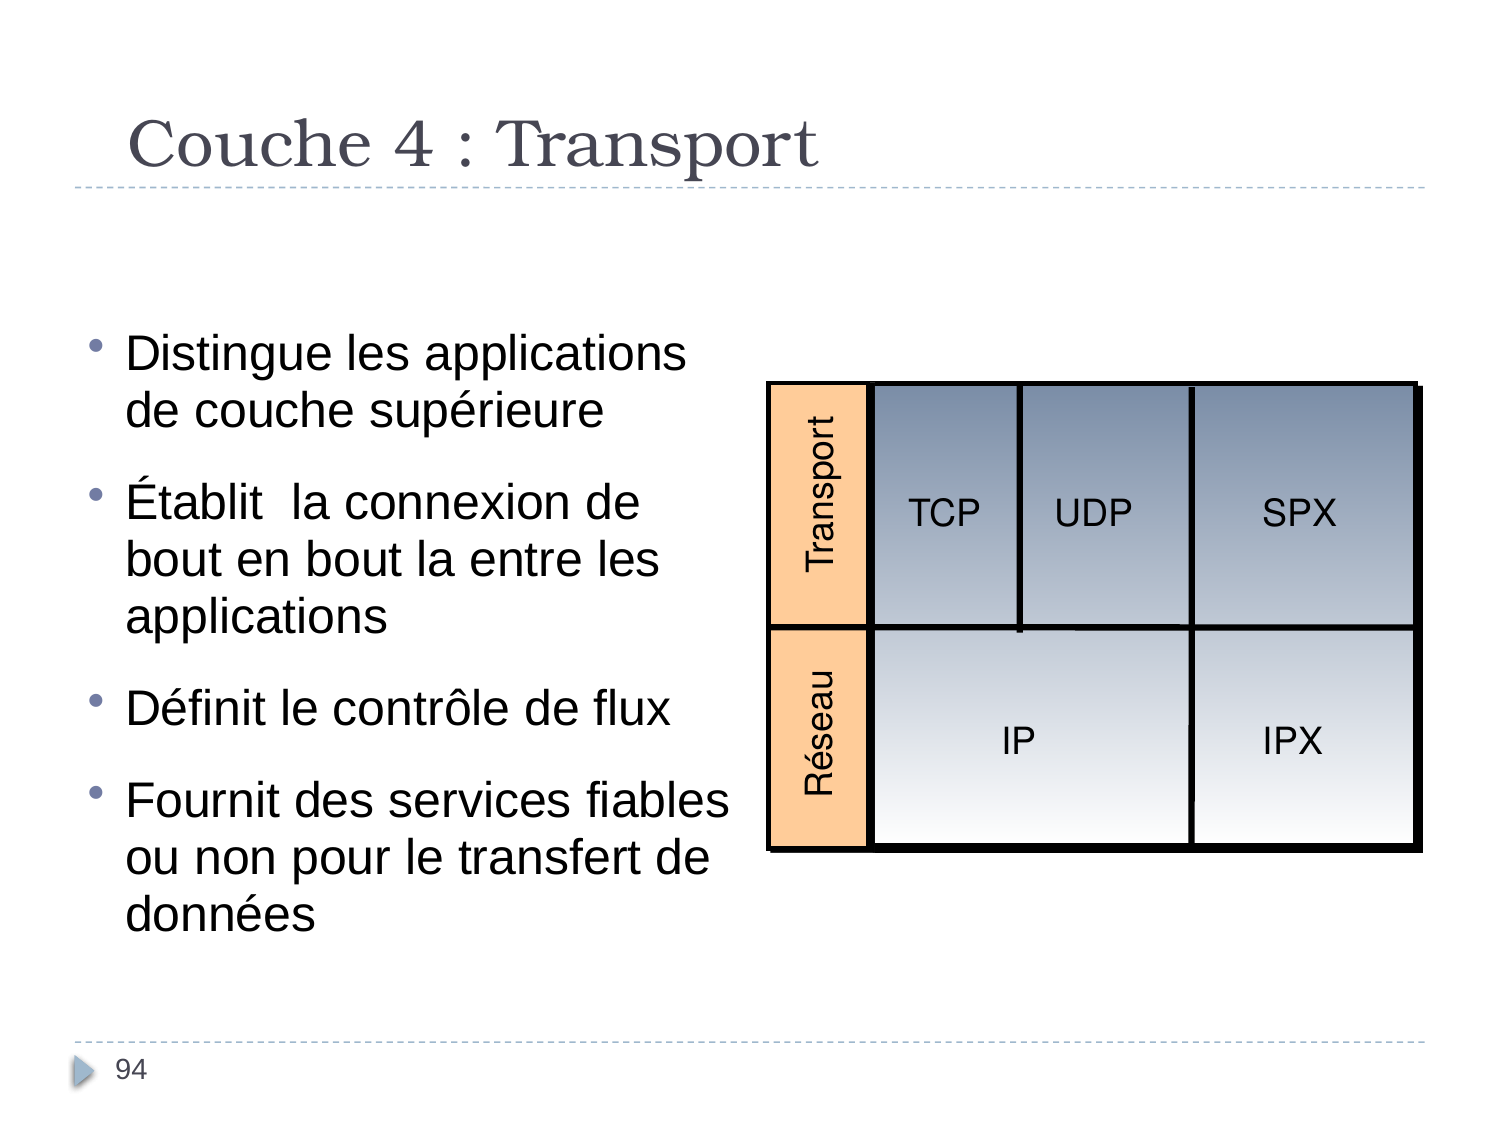

# Couche 4 : Transport
Distingue les applications de couche supérieure
Établit  la connexion de bout en bout la entre les applications
Définit le contrôle de flux
Fournit des services fiables ou non pour le transfert de données

Transport
TCP
UDP
SPX

Réseau
IP
IPX
94